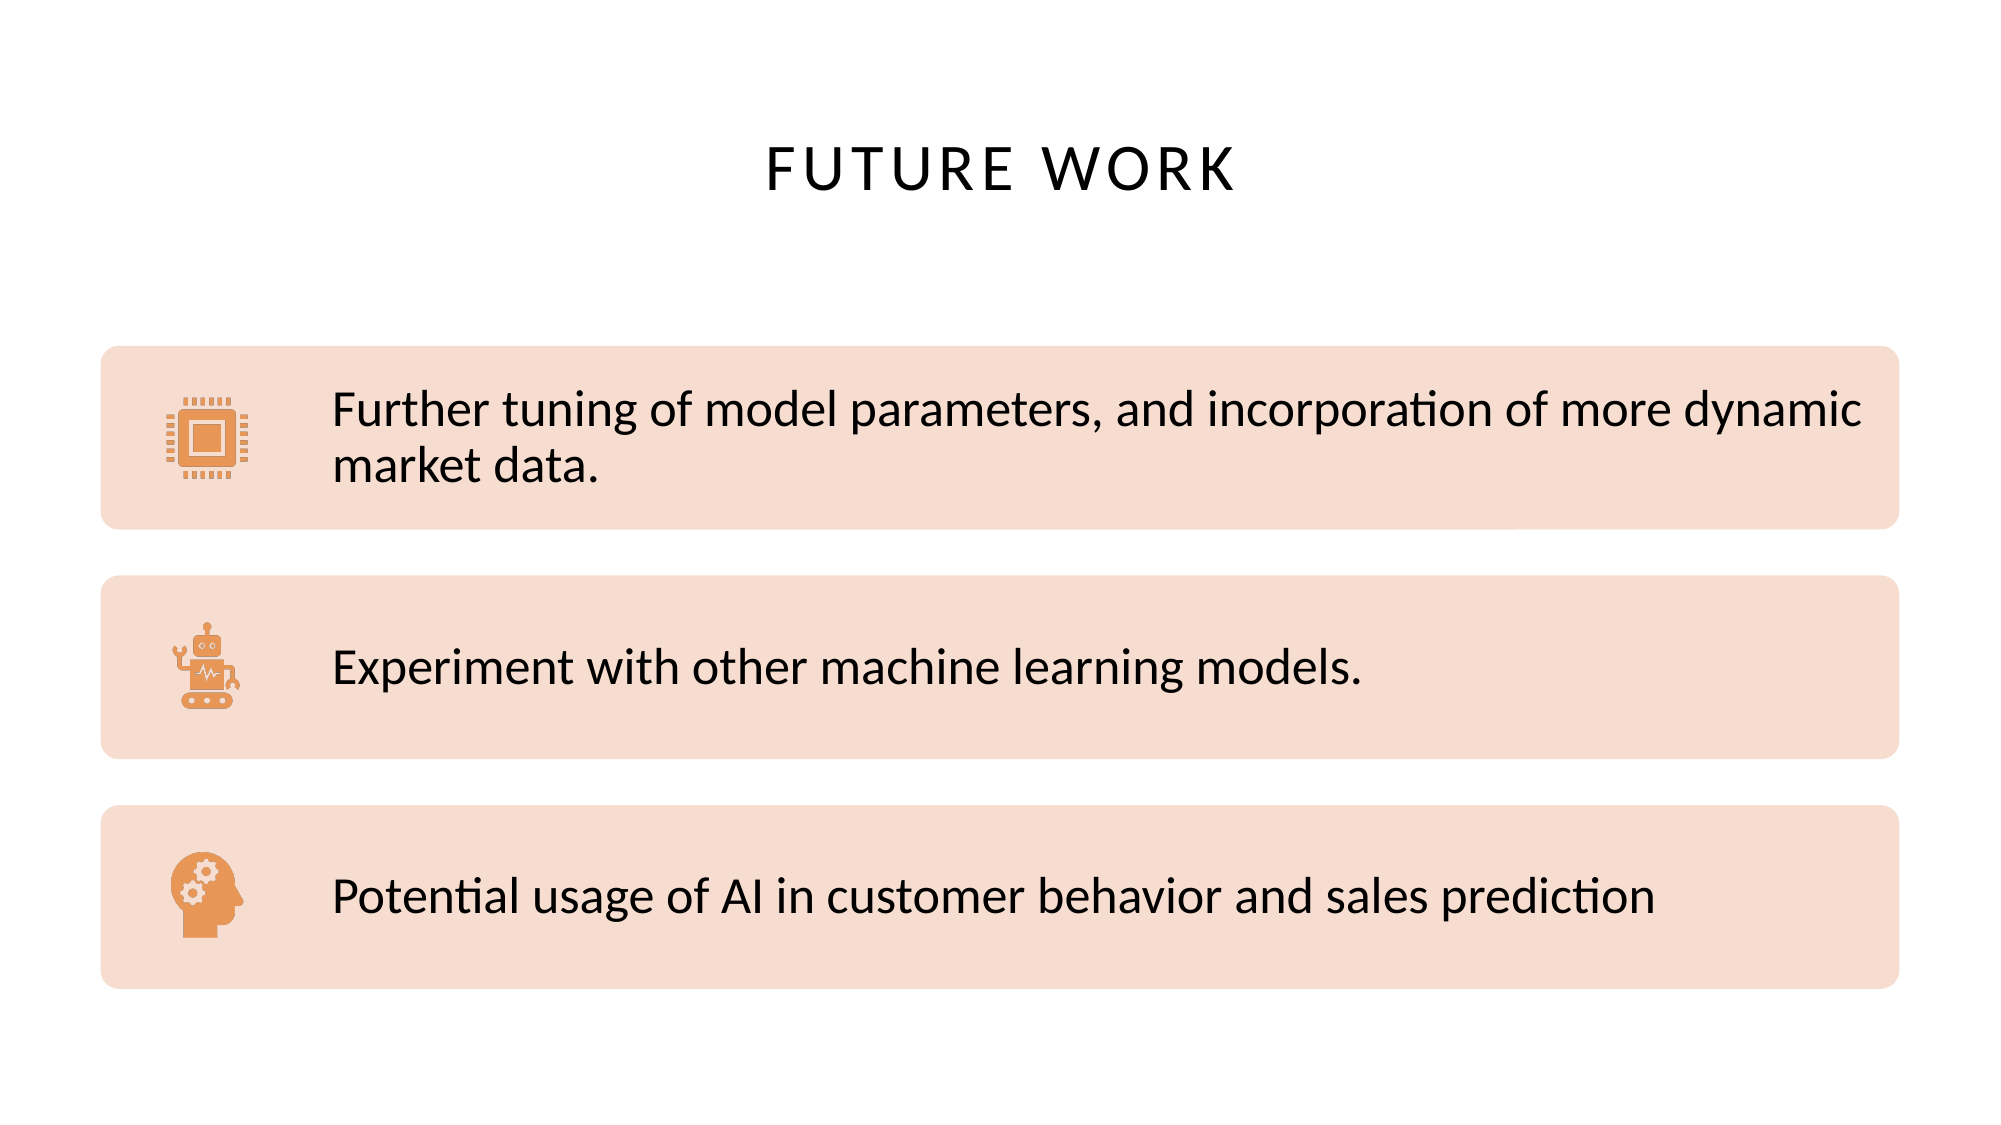

# Future work
Further tuning of model parameters, and incorporation of more dynamic market data.
Experiment with other machine learning models.
Potential usage of AI in customer behavior and sales prediction